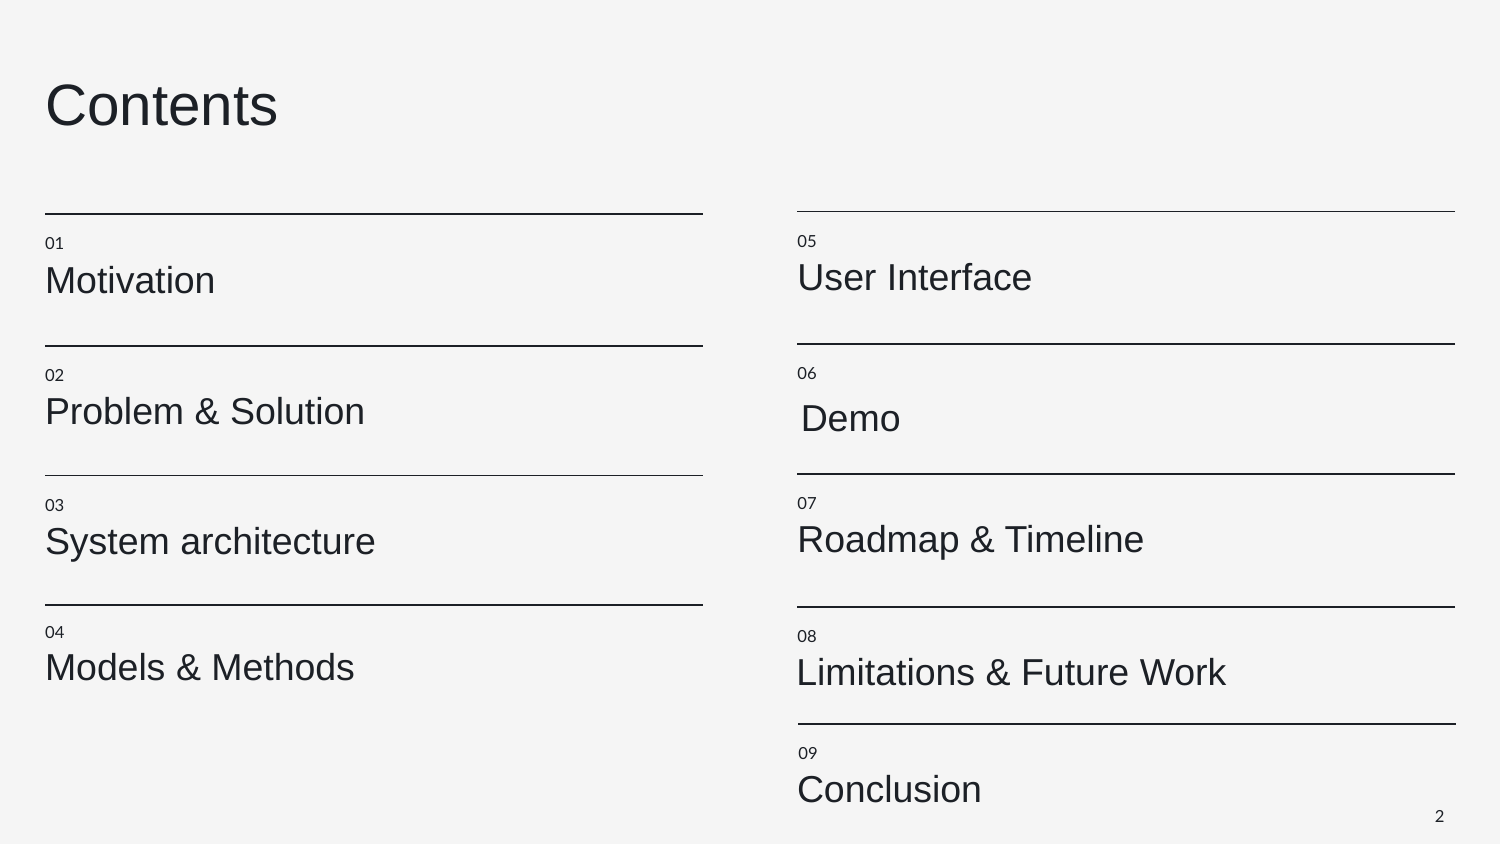

Contents
05
01
User Interface
# Motivation
06
02
Demo
Problem & Solution
07
03
Roadmap & Timeline
System architecture
04
08
Models & Methods
 Limitations & Future Work
09
 Conclusion
2